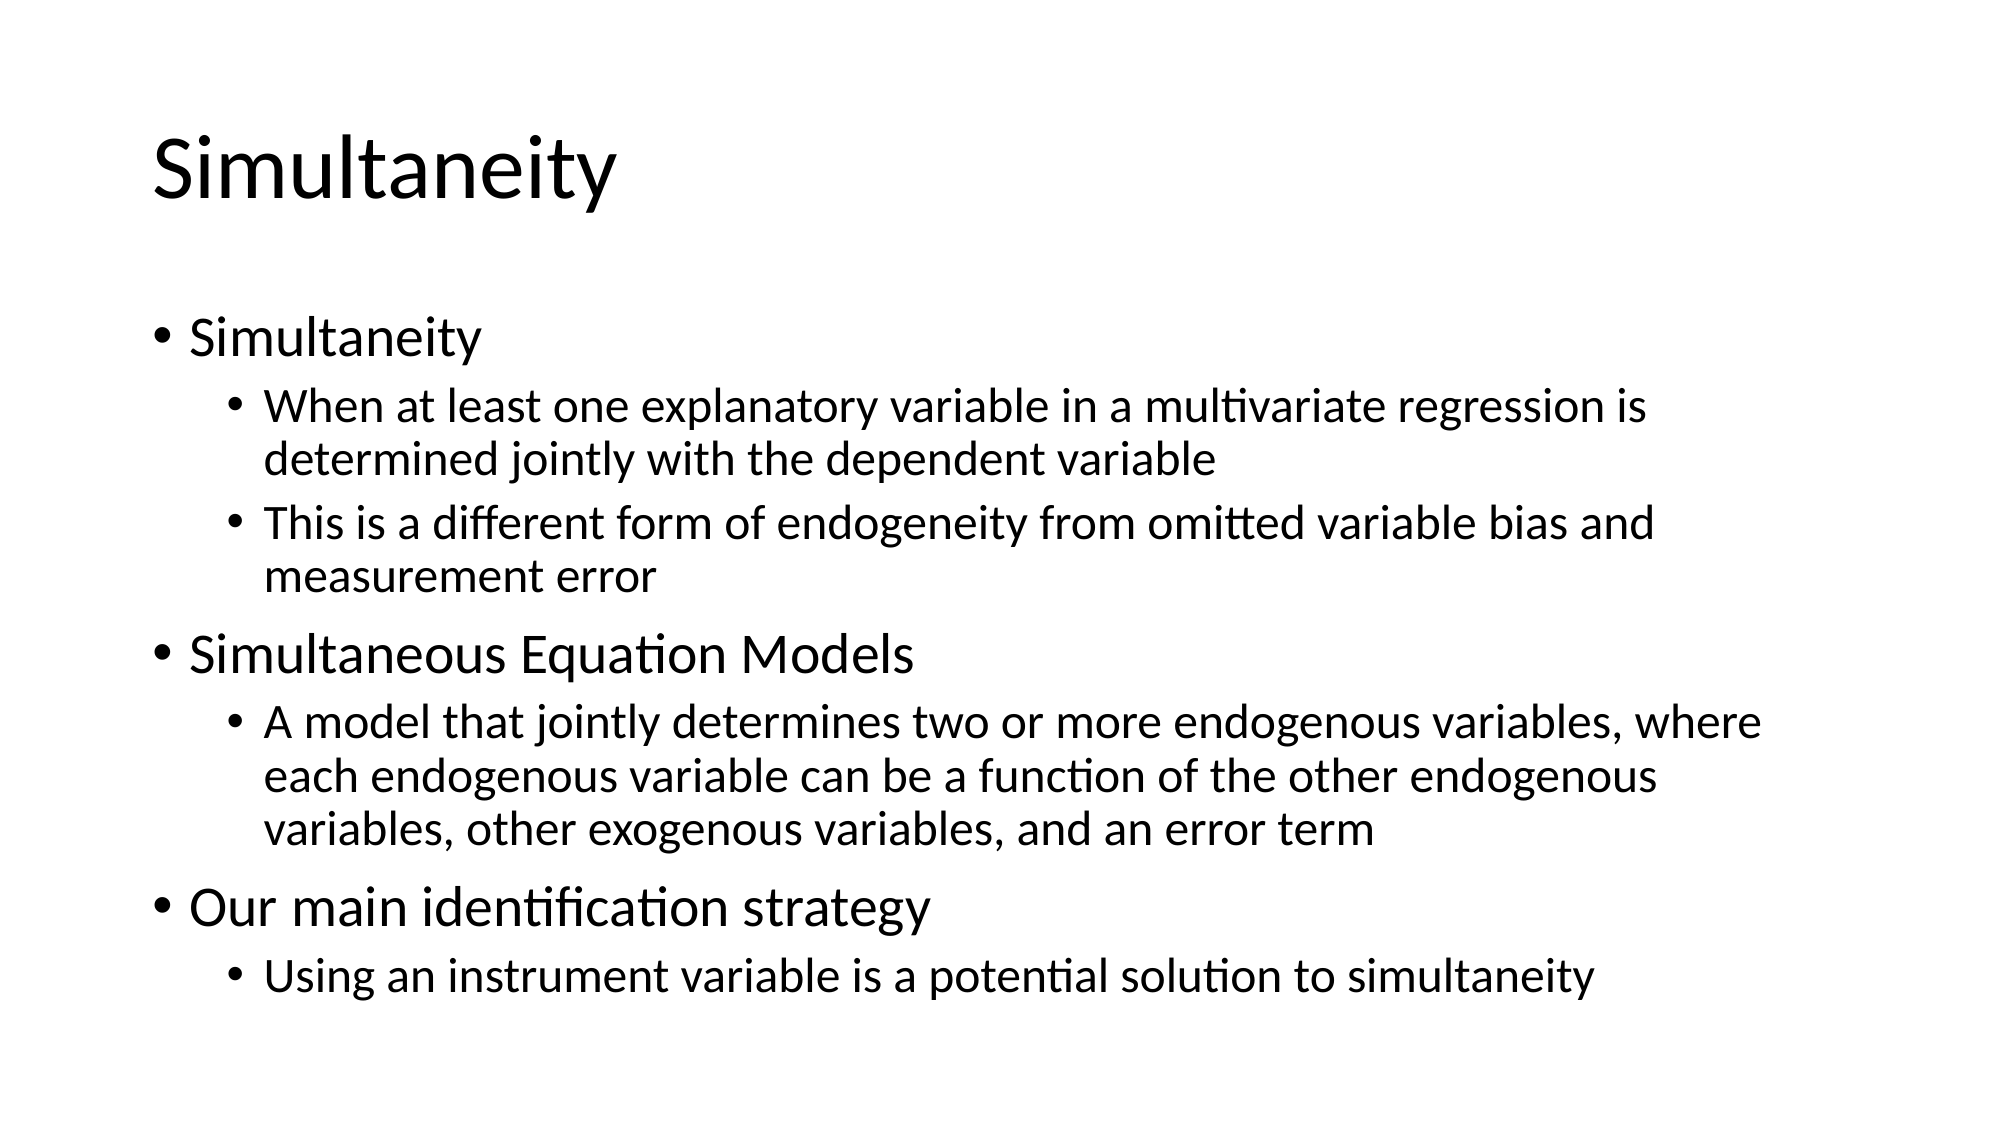

# Simultaneity
Simultaneity
When at least one explanatory variable in a multivariate regression is determined jointly with the dependent variable
This is a different form of endogeneity from omitted variable bias and measurement error
Simultaneous Equation Models
A model that jointly determines two or more endogenous variables, where each endogenous variable can be a function of the other endogenous variables, other exogenous variables, and an error term
Our main identification strategy
Using an instrument variable is a potential solution to simultaneity